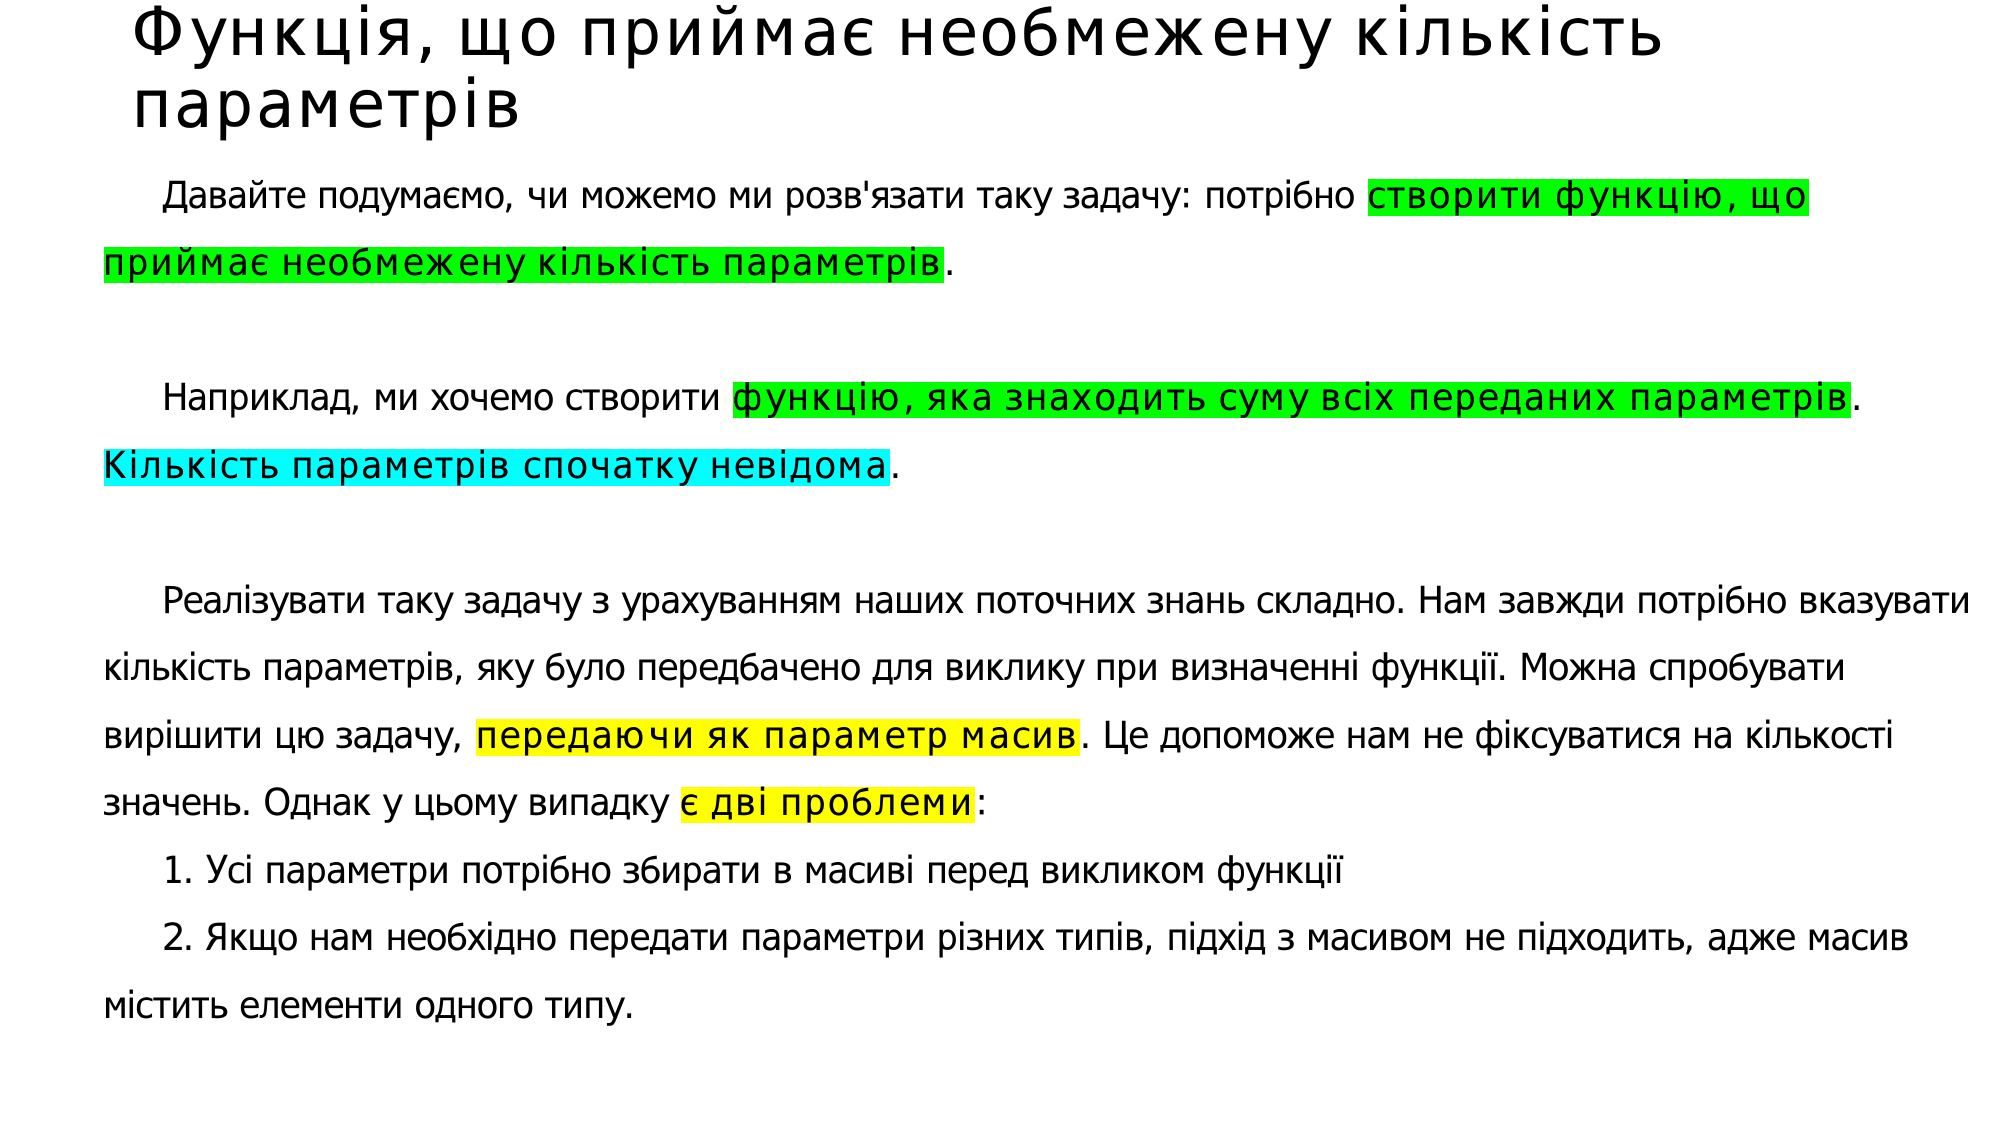

# Функція, що приймає необмежену кількість параметрів
Давайте подумаємо, чи можемо ми розв'язати таку задачу: потрібно створити функцію, що приймає необмежену кількість параметрів.

Наприклад, ми хочемо створити функцію, яка знаходить суму всіх переданих параметрів. Кількість параметрів спочатку невідома.

Реалізувати таку задачу з урахуванням наших поточних знань складно. Нам завжди потрібно вказувати кількість параметрів, яку було передбачено для виклику при визначенні функції. Можна спробувати вирішити цю задачу, передаючи як параметр масив. Це допоможе нам не фіксуватися на кількості значень. Однак у цьому випадку є дві проблеми:
1. Усі параметри потрібно збирати в масиві перед викликом функції
2. Якщо нам необхідно передати параметри різних типів, підхід з масивом не підходить, адже масив містить елементи одного типу.